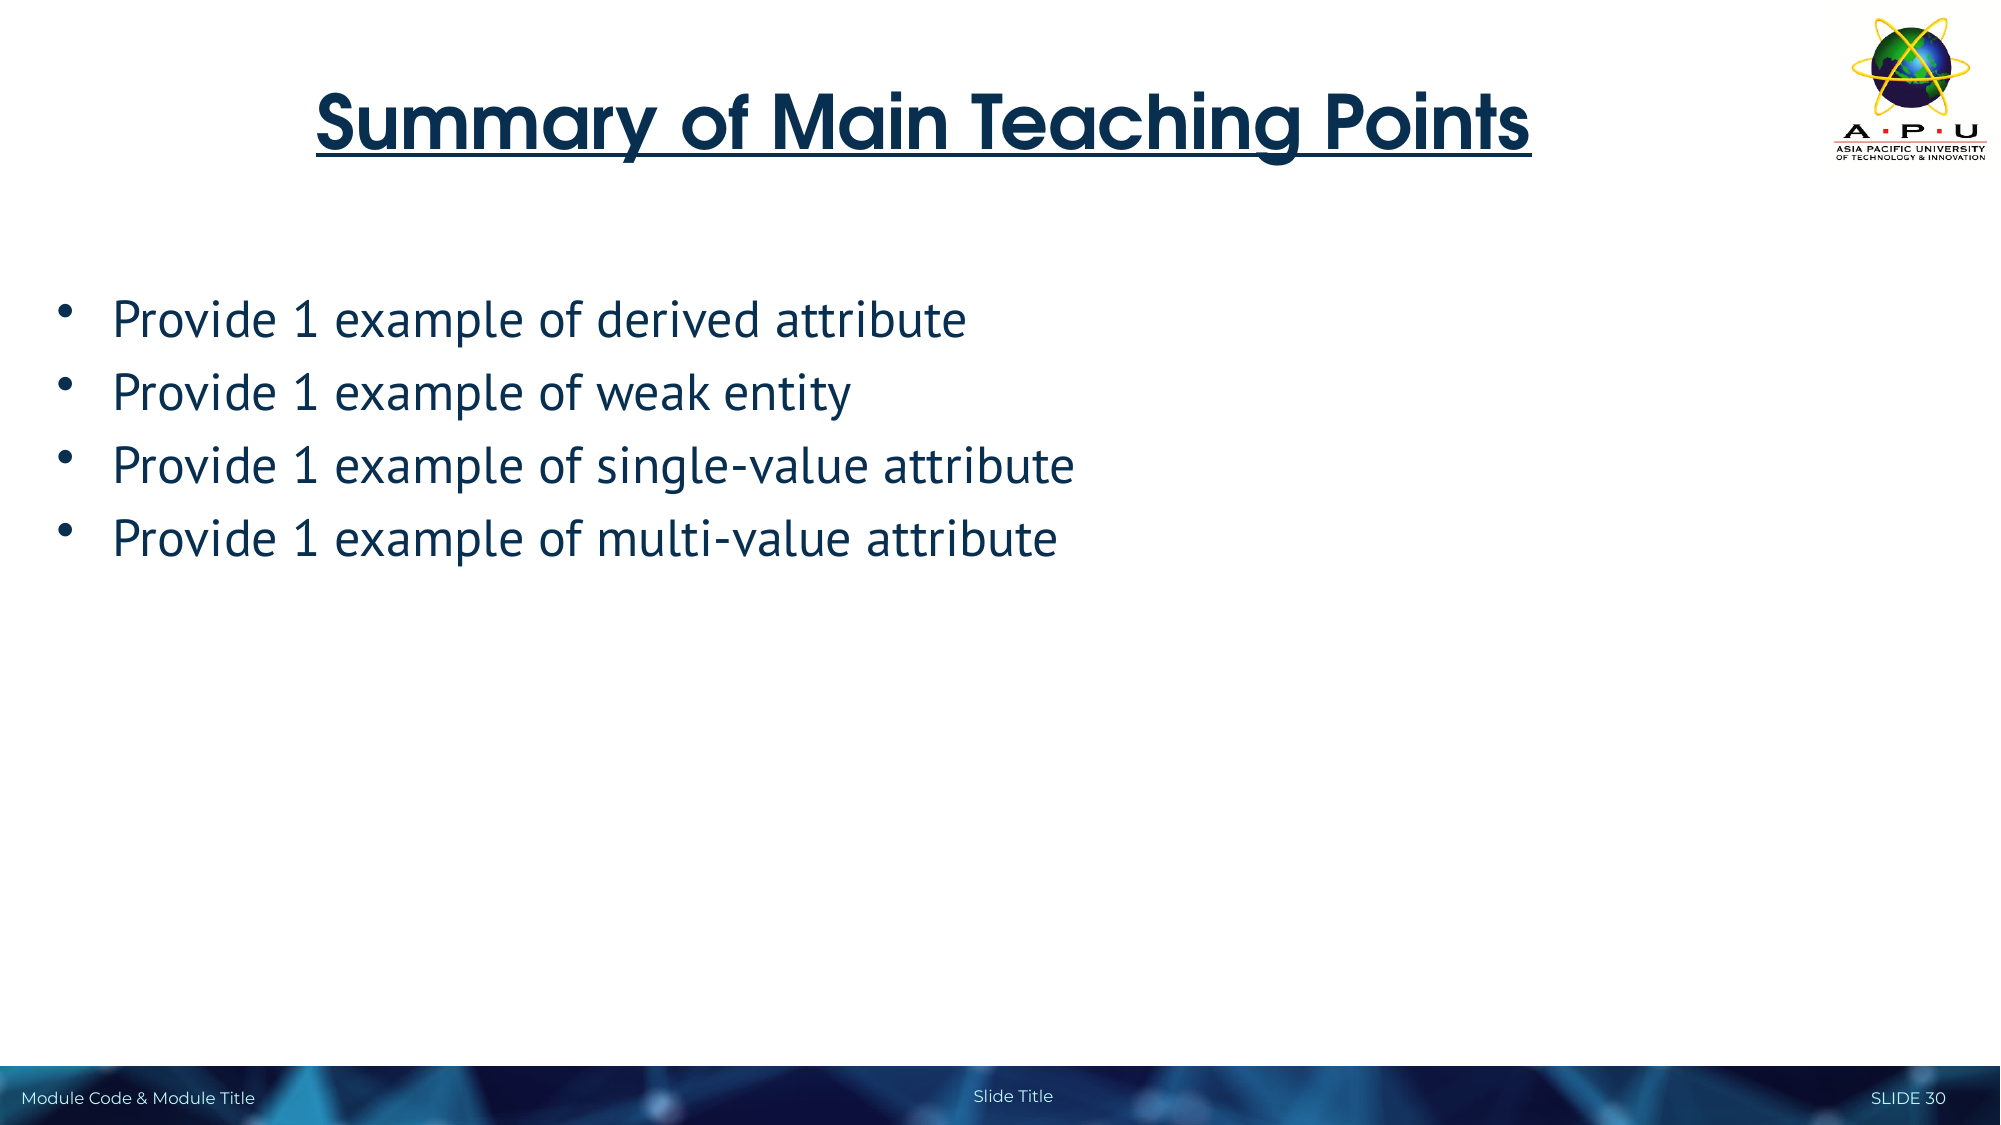

Summary of Main Teaching Points
Provide 1 example of derived attribute
Provide 1 example of weak entity
Provide 1 example of single-value attribute
Provide 1 example of multi-value attribute